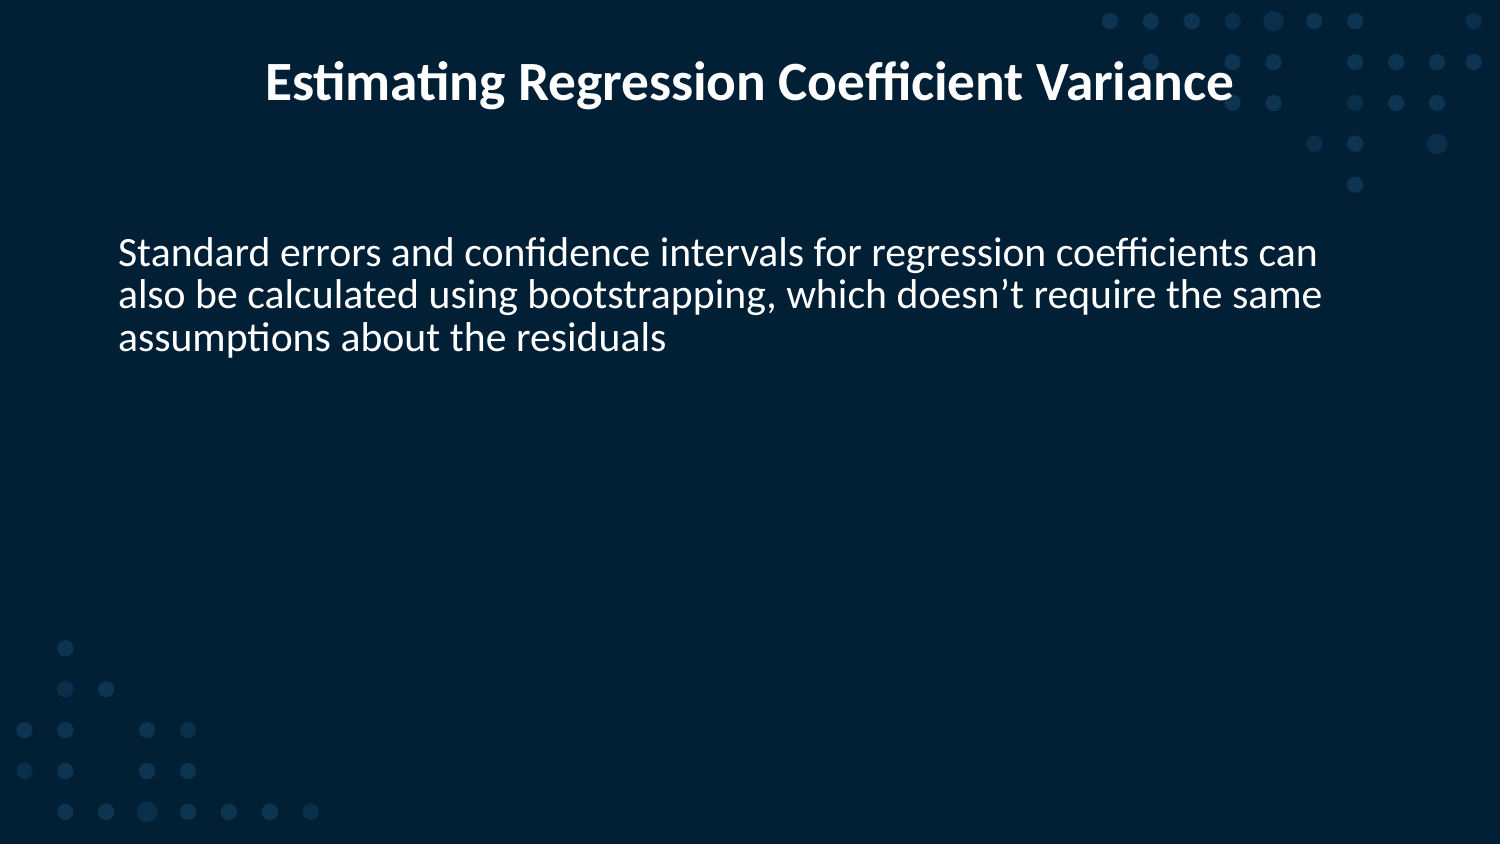

# Estimating Regression Coefficient Variance

Standard errors and confidence intervals for regression coefficients can also be calculated using bootstrapping, which doesn’t require the same assumptions about the residuals